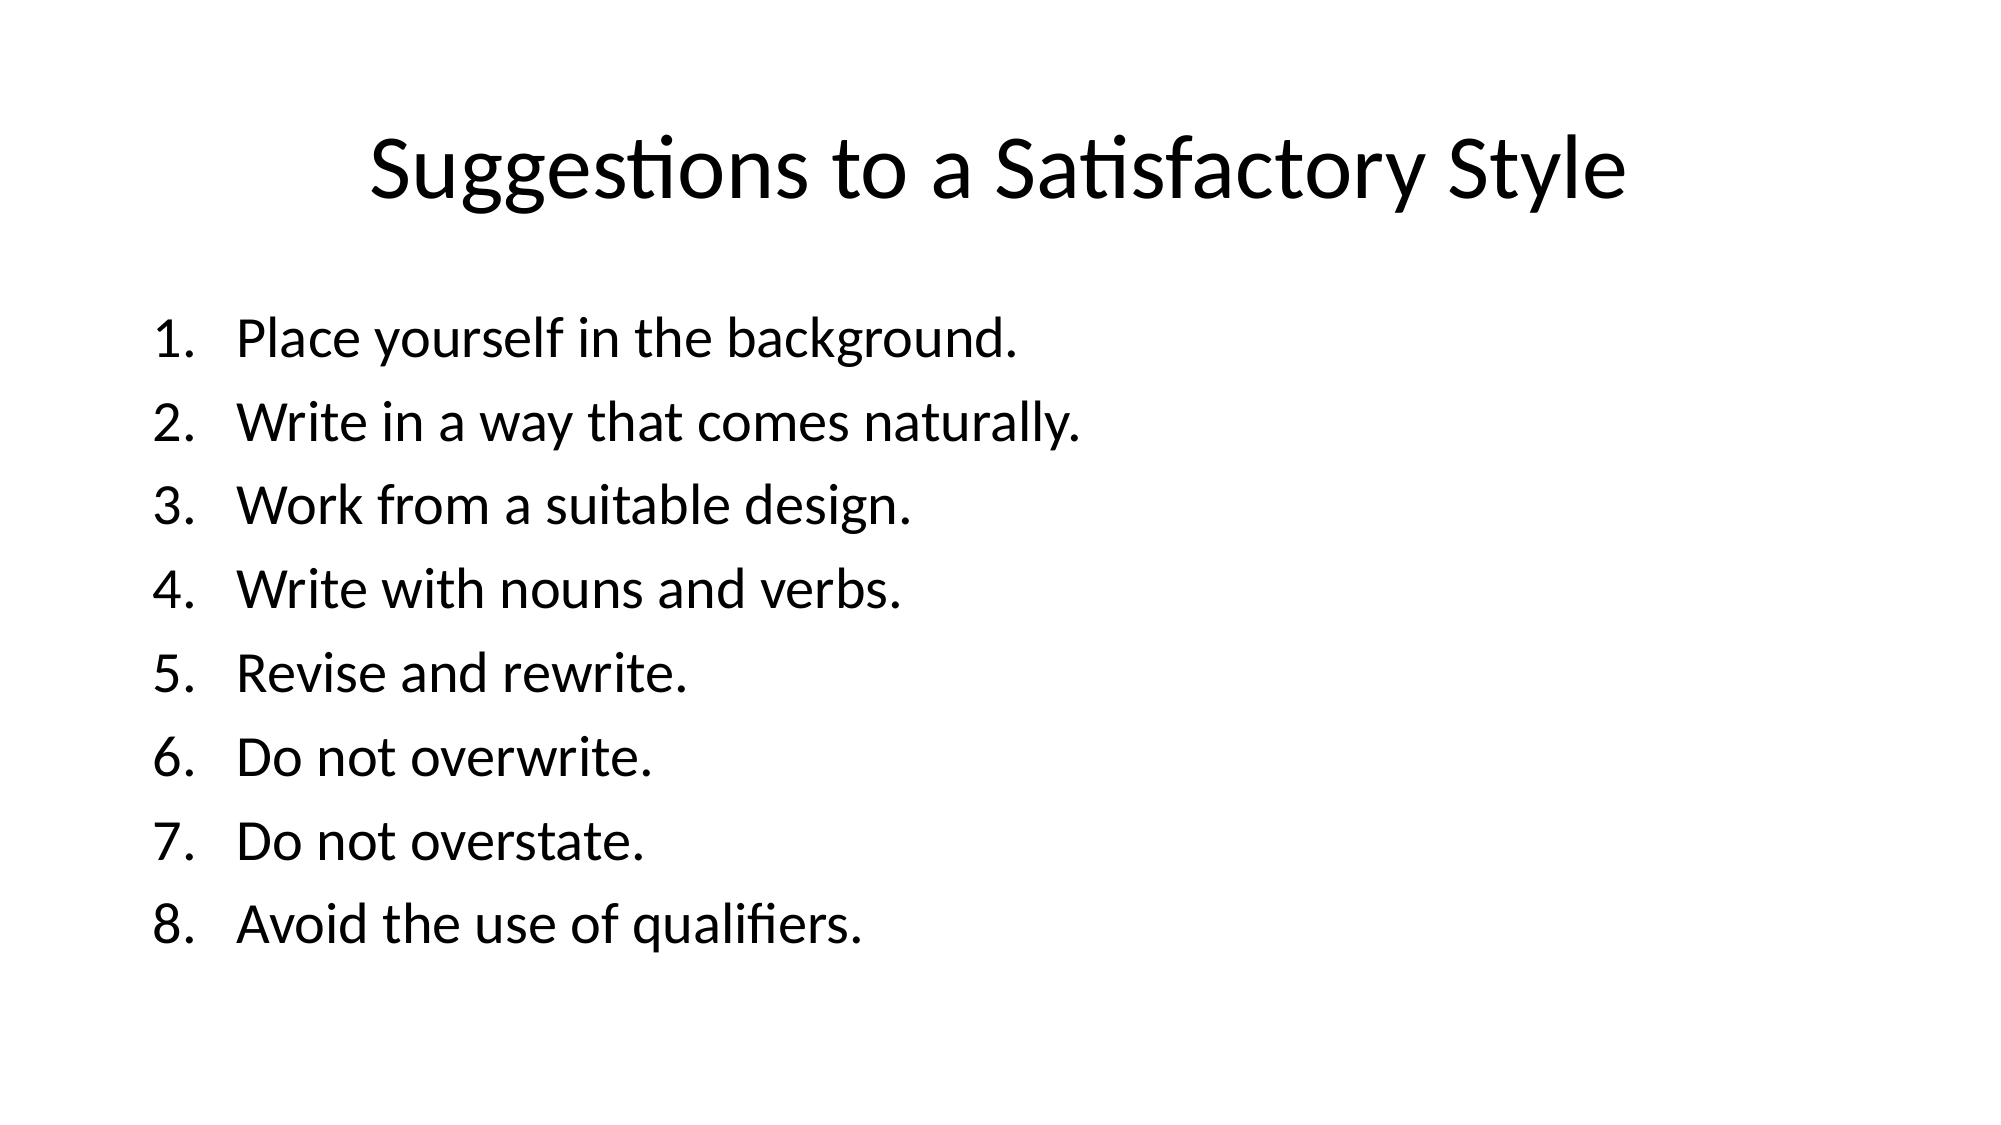

# Suggestions to a Satisfactory Style
Place yourself in the background.
Write in a way that comes naturally.
Work from a suitable design.
Write with nouns and verbs.
Revise and rewrite.
Do not overwrite.
Do not overstate.
Avoid the use of qualifiers.